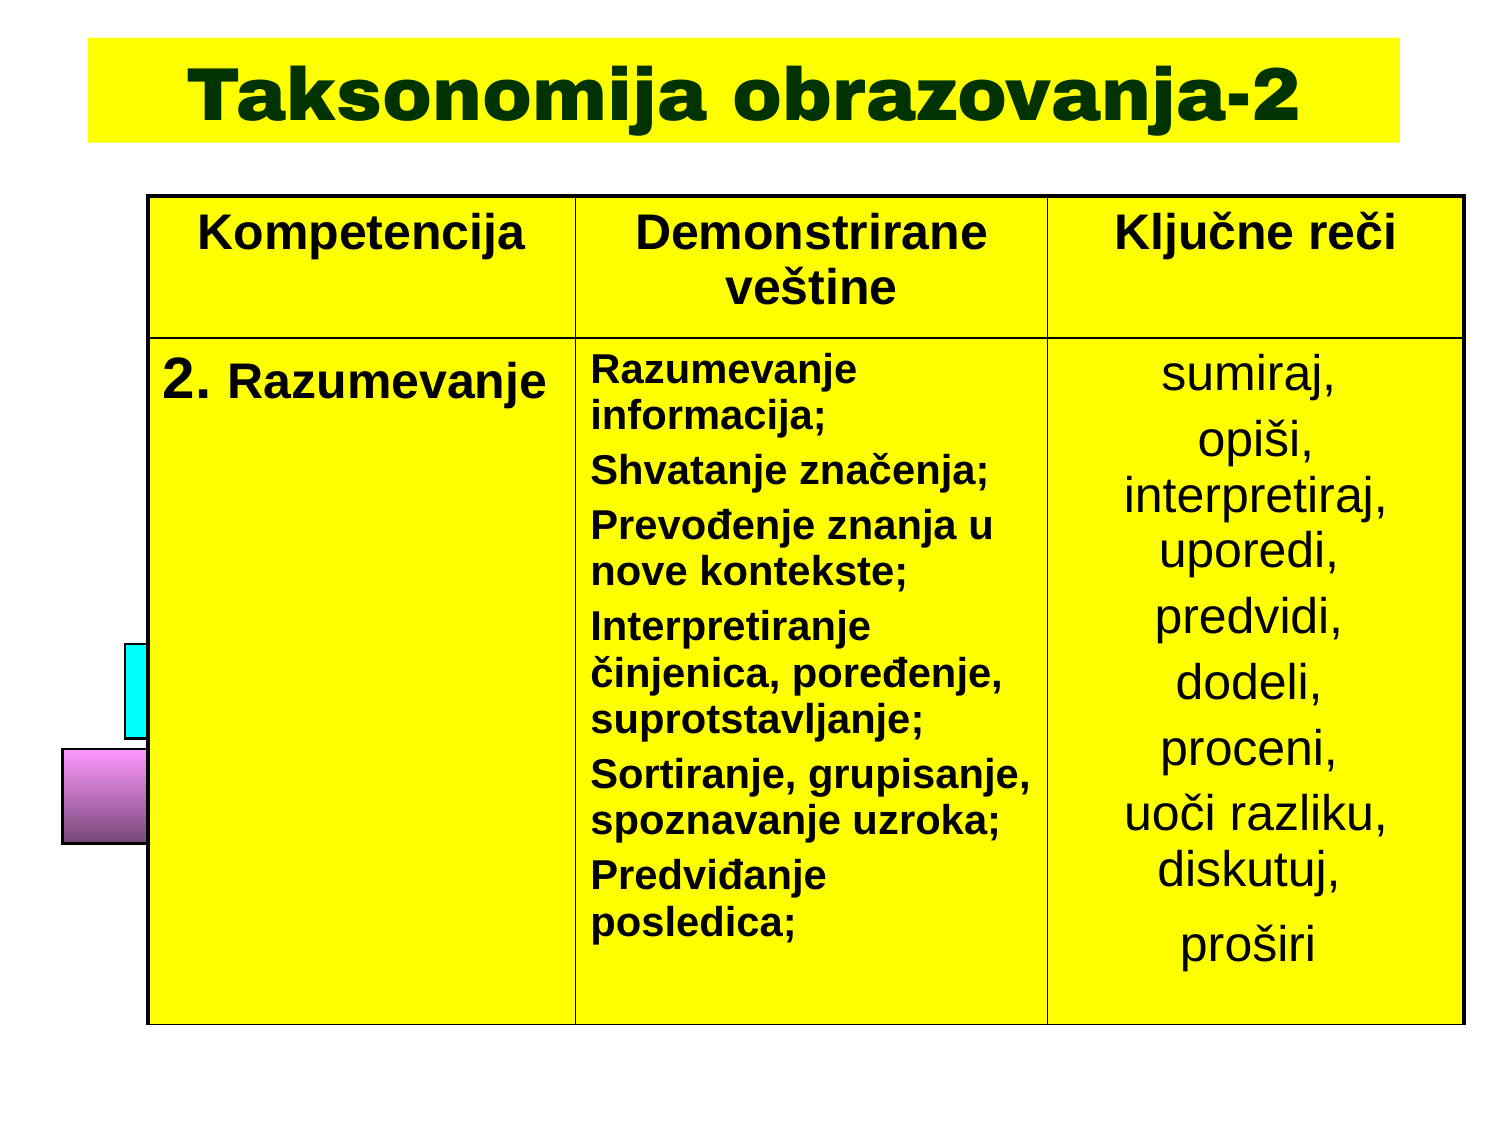

# Taksonomija obrazovanja-2
| Kompetencija | Demonstrirane veštine | Ključne reči |
| --- | --- | --- |
| 2. Razumevanje | Razumevanje informacija; Shvatanje značenja; Prevođenje znanja u nove kontekste; Interpretiranje činjenica, poređenje, suprotstavljanje; Sortiranje, grupisanje, spoznavanje uzroka; Predviđanje posledica; | sumiraj, opiši, interpretiraj, uporedi, predvidi, dodeli, proceni, uoči razliku, diskutuj, proširi |
R   A   Z   U   M   E   V   A   NJ   E
Z             N             A             NJ            E